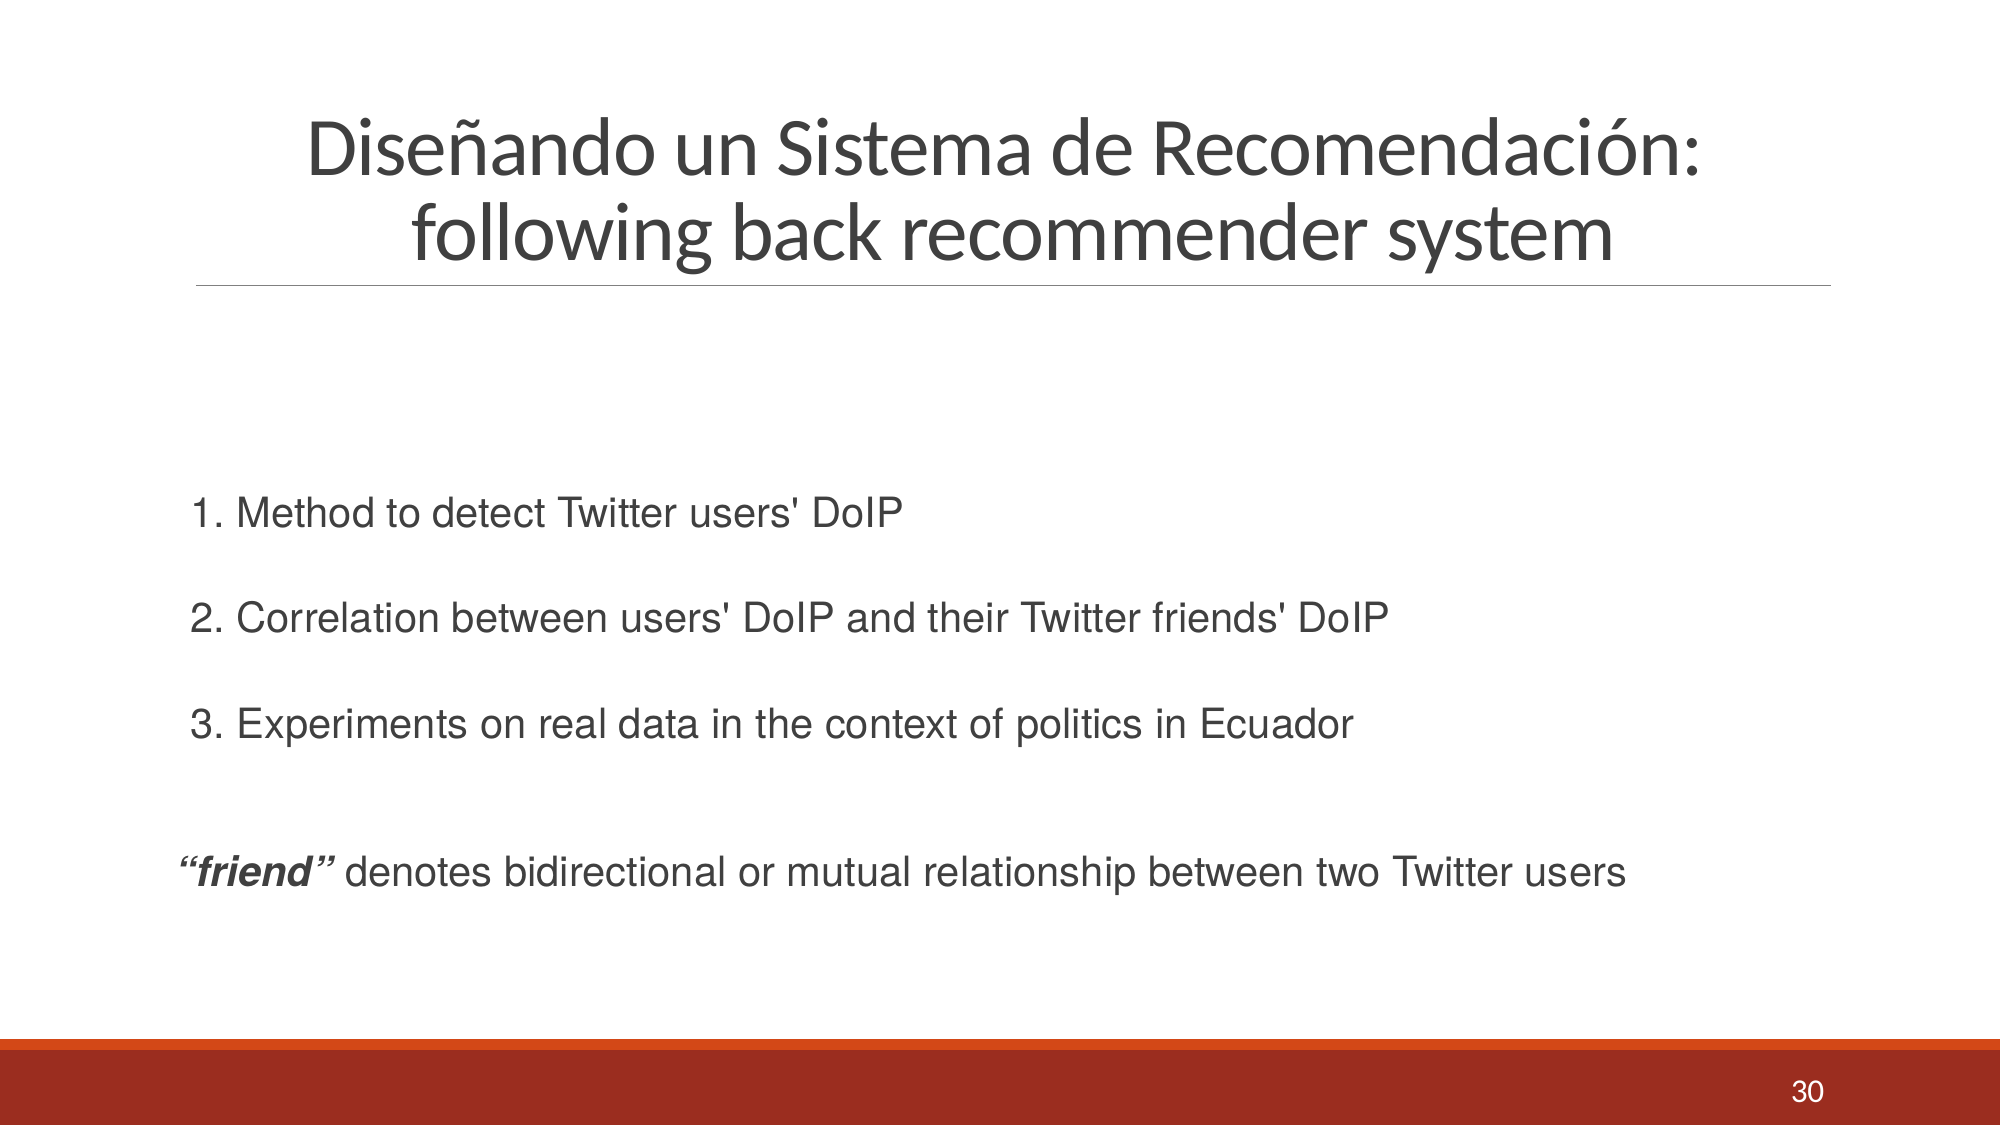

# Diseñando un Sistema de Recomendación: following back recommender system

1. Method to detect Twitter users' DoIP

2. Correlation between users' DoIP and their Twitter friends' DoIP

3. Experiments on real data in the context of politics in Ecuador

“friend” denotes bidirectional or mutual relationship between two Twitter users
30